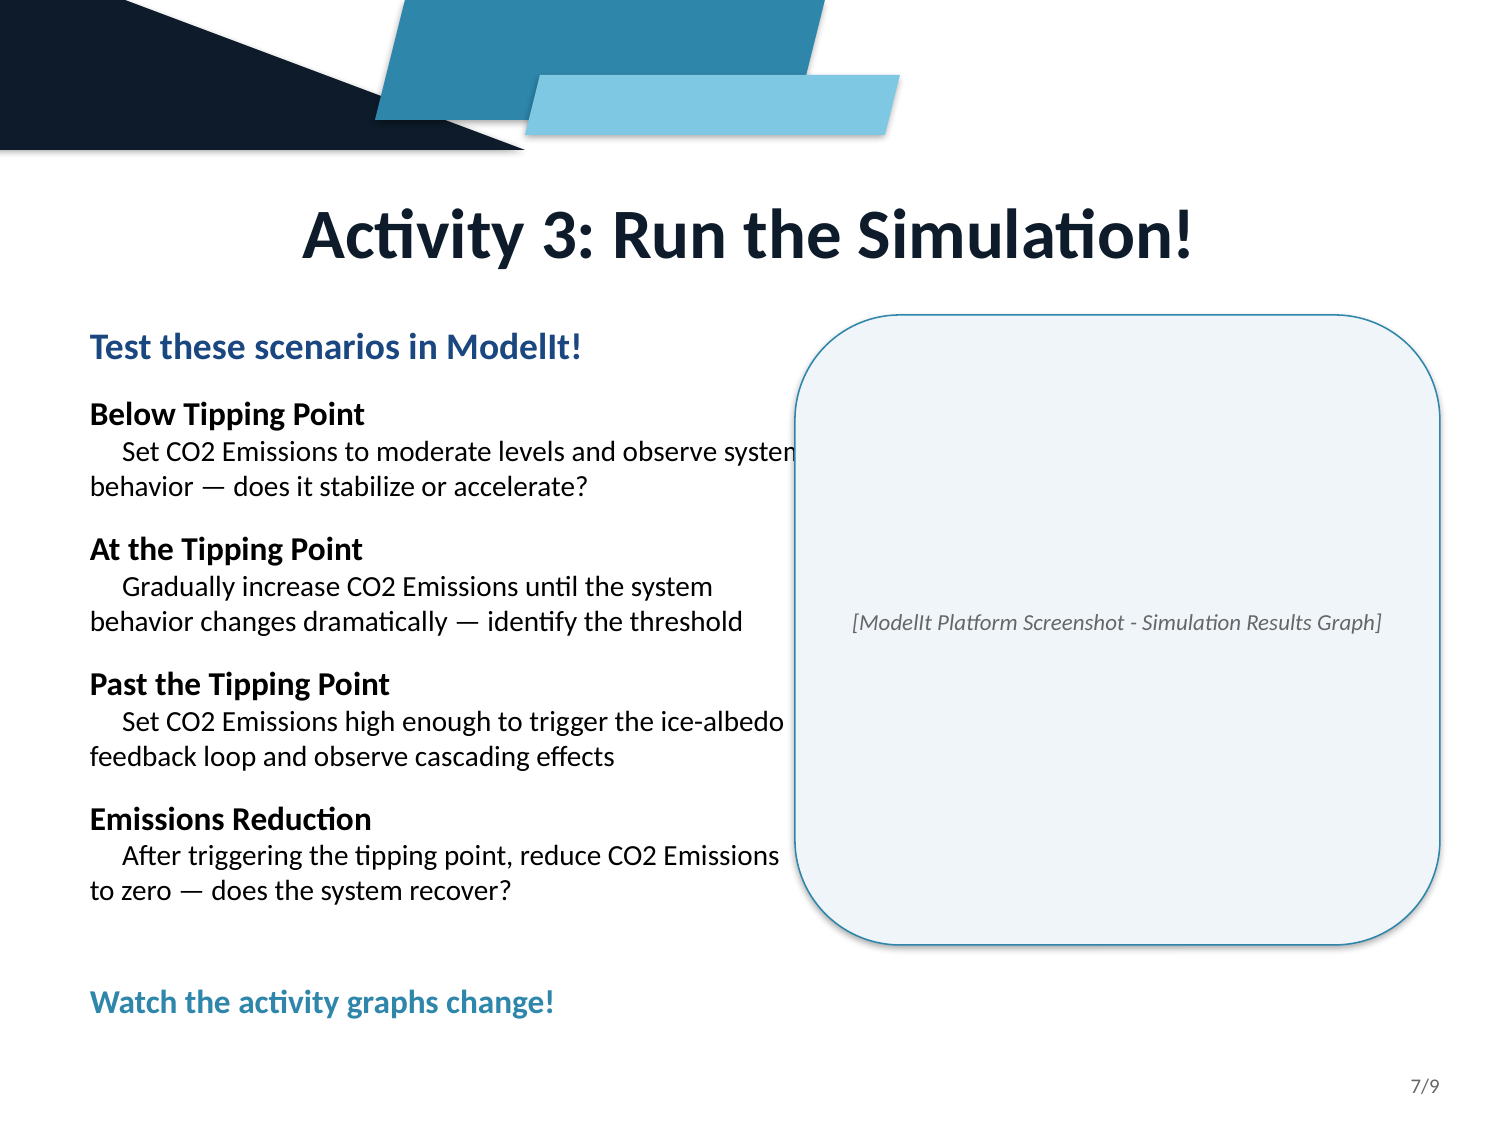

Activity 3: Run the Simulation!
Test these scenarios in ModelIt!
Below Tipping Point
     Set CO2 Emissions to moderate levels and observe system behavior — does it stabilize or accelerate?
At the Tipping Point
     Gradually increase CO2 Emissions until the system behavior changes dramatically — identify the threshold
Past the Tipping Point
     Set CO2 Emissions high enough to trigger the ice-albedo feedback loop and observe cascading effects
Emissions Reduction
     After triggering the tipping point, reduce CO2 Emissions to zero — does the system recover?
Watch the activity graphs change!

[ModelIt Platform Screenshot - Simulation Results Graph]
7/9